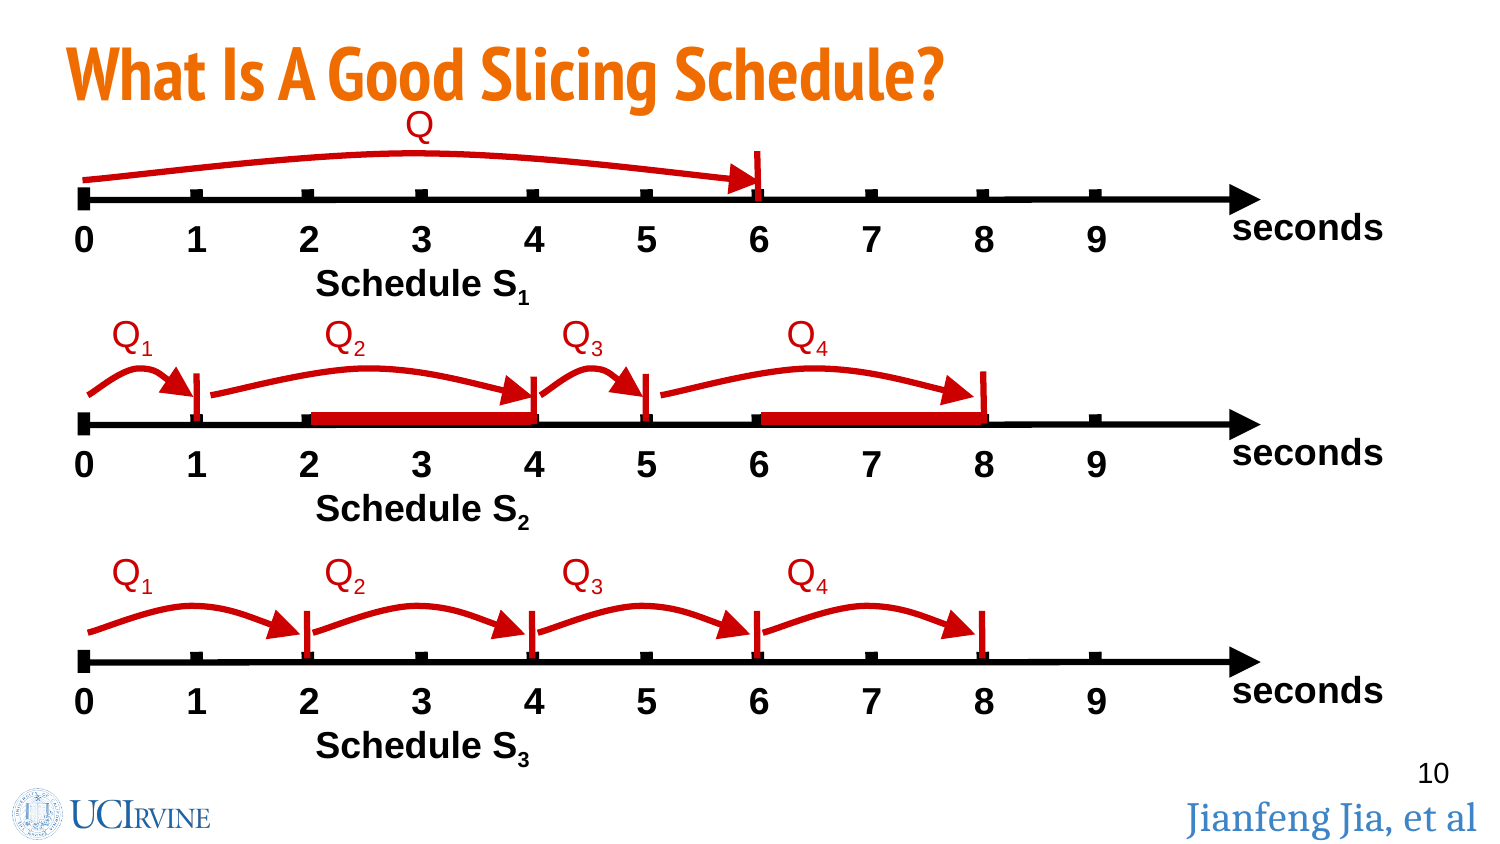

# What Is A Good Slicing Schedule?
Q

seconds
0
1
2
3
4
5
6
7
8
9
Schedule S1
Q1
Q2
Q3
Q4

seconds
0
1
2
3
4
5
6
7
8
9
Schedule S2
Q1
Q2
Q3
Q4

seconds
0
1
2
3
4
5
6
7
8
9
Schedule S3
10